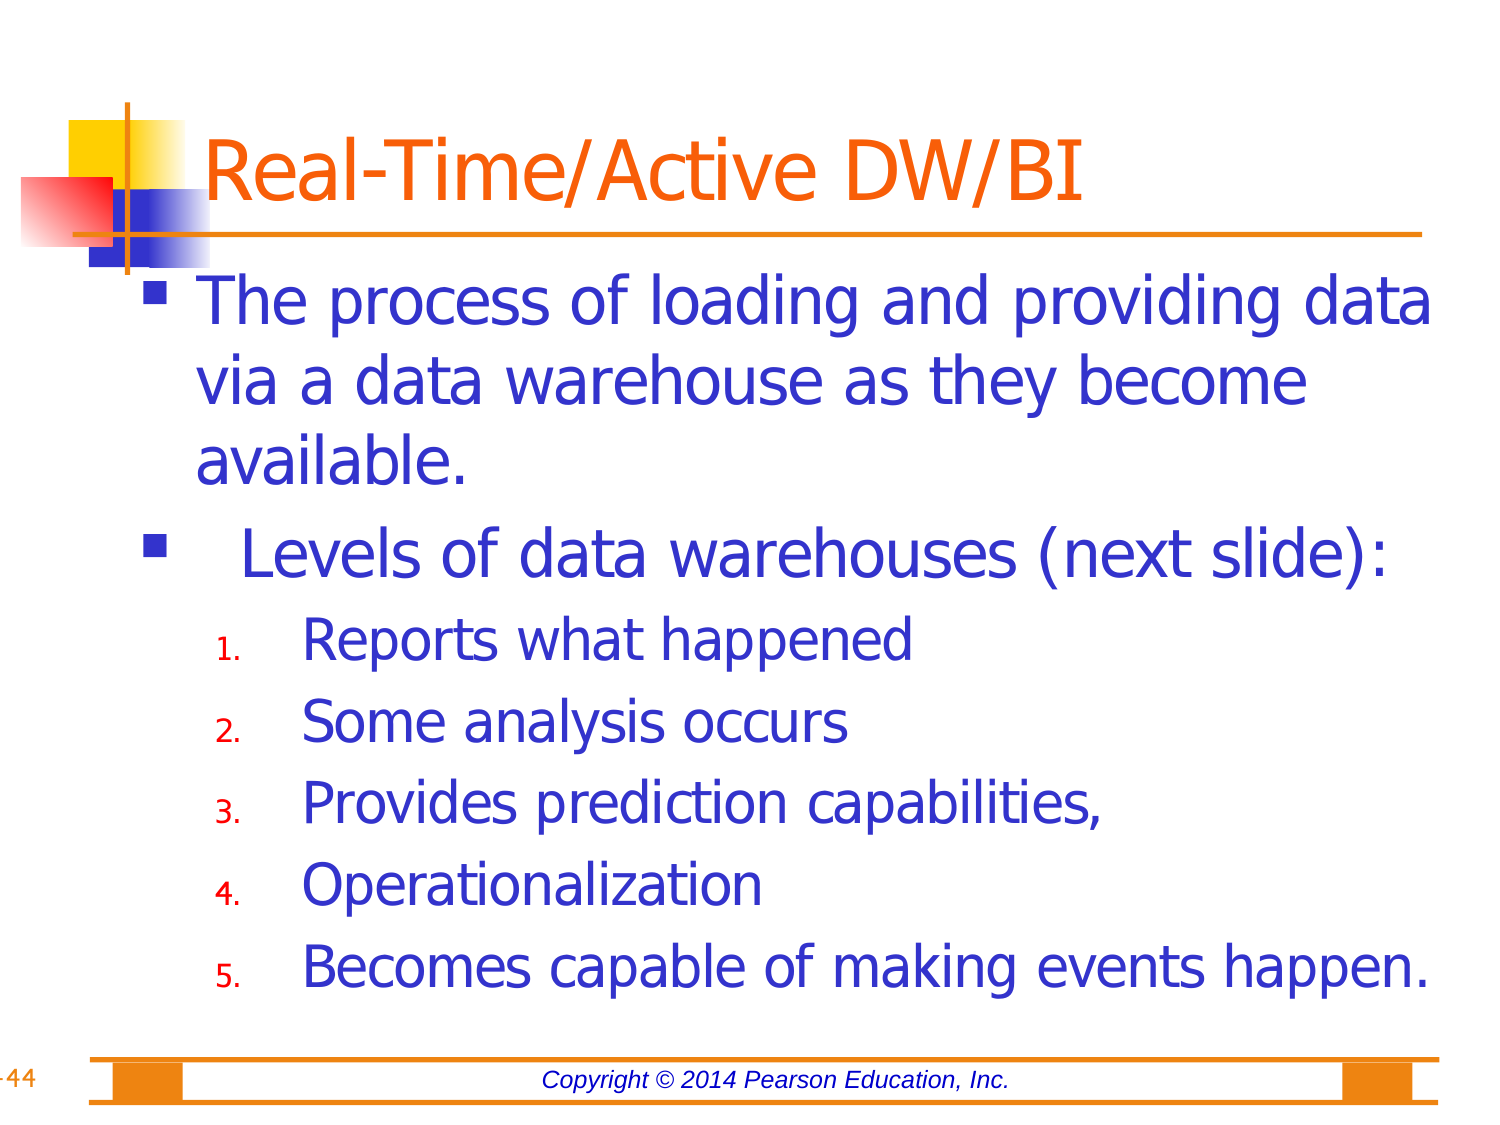

# Real-Time/Active DW/BI
The process of loading and providing data via a data warehouse as they become available.
Levels of data warehouses (next slide):
Reports what happened
Some analysis occurs
Provides prediction capabilities,
Operationalization
Becomes capable of making events happen.